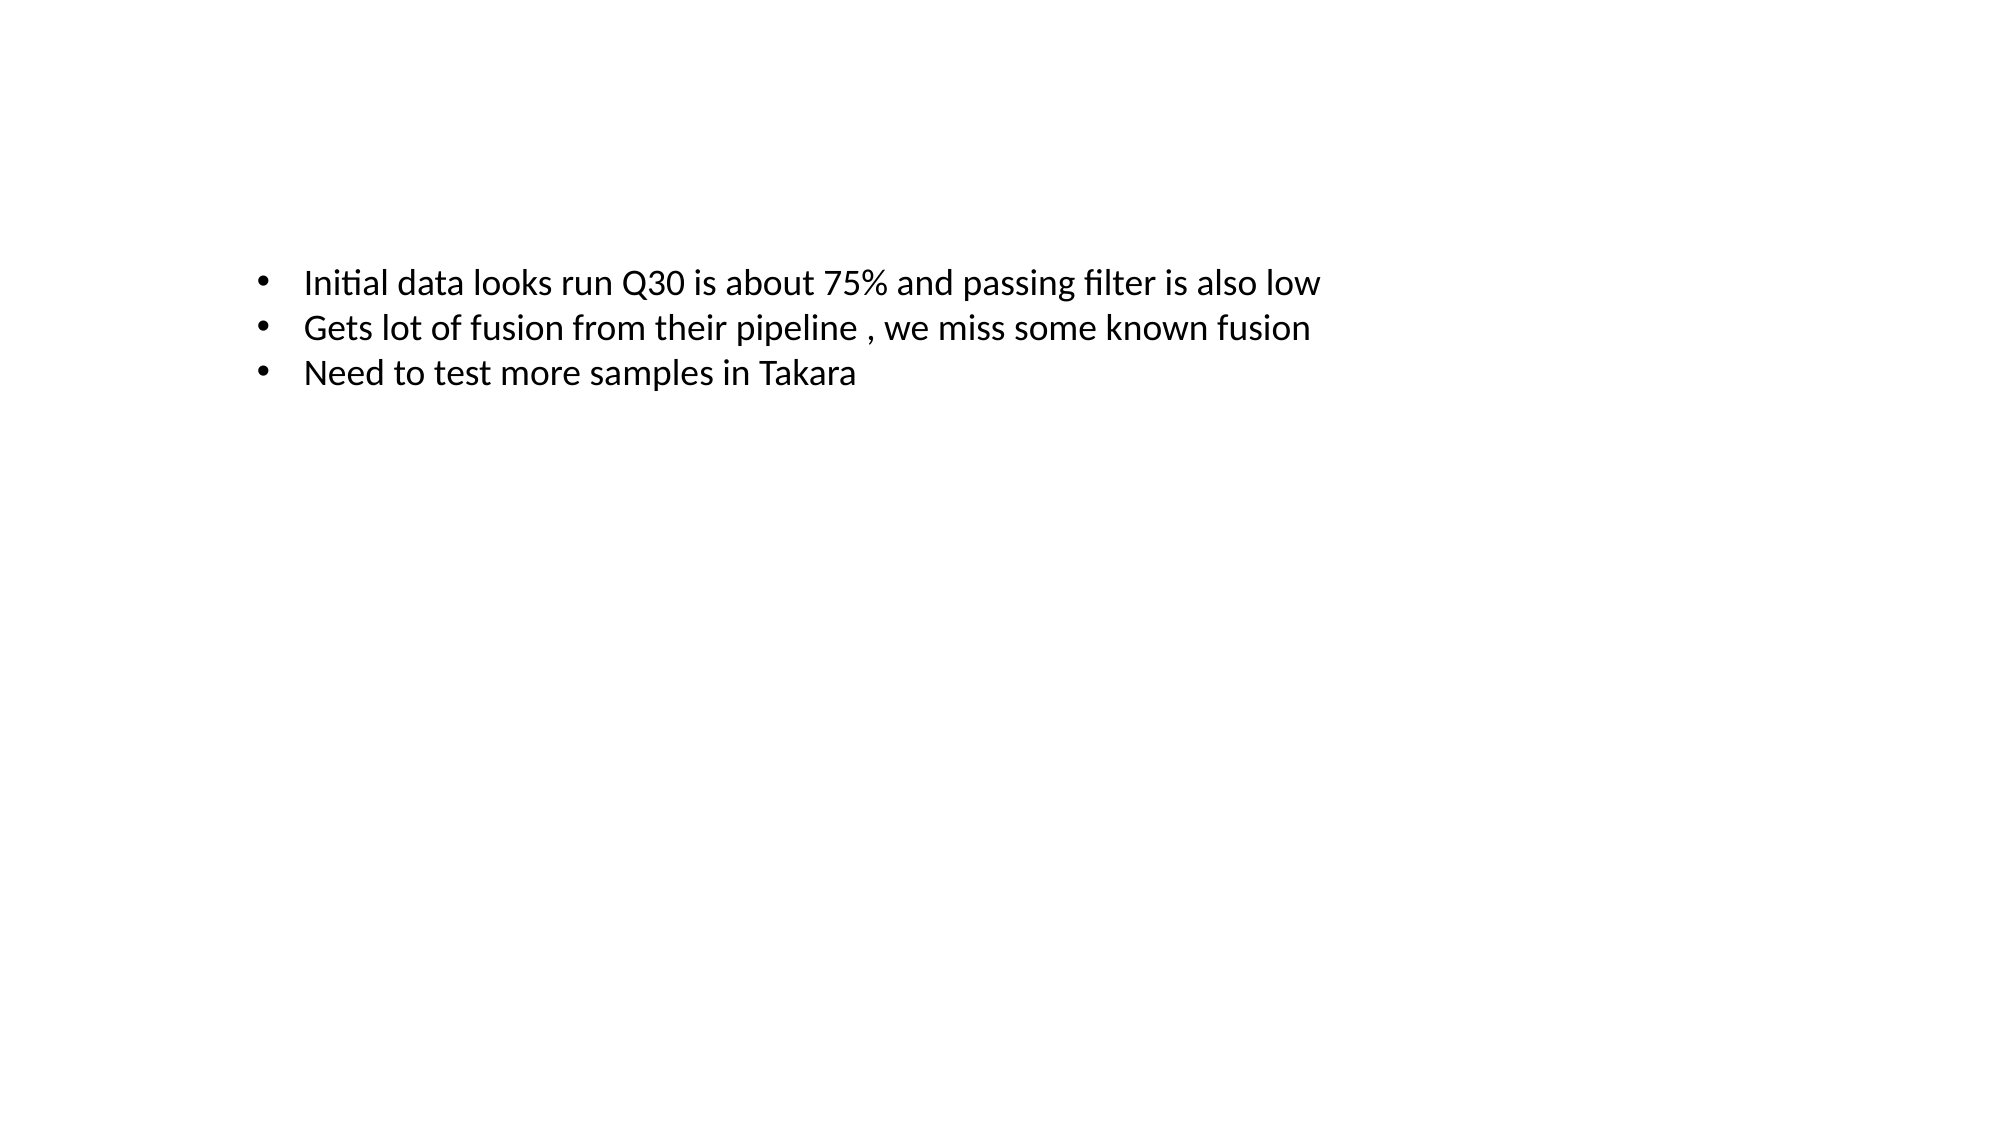

Initial data looks run Q30 is about 75% and passing filter is also low
Gets lot of fusion from their pipeline , we miss some known fusion
Need to test more samples in Takara